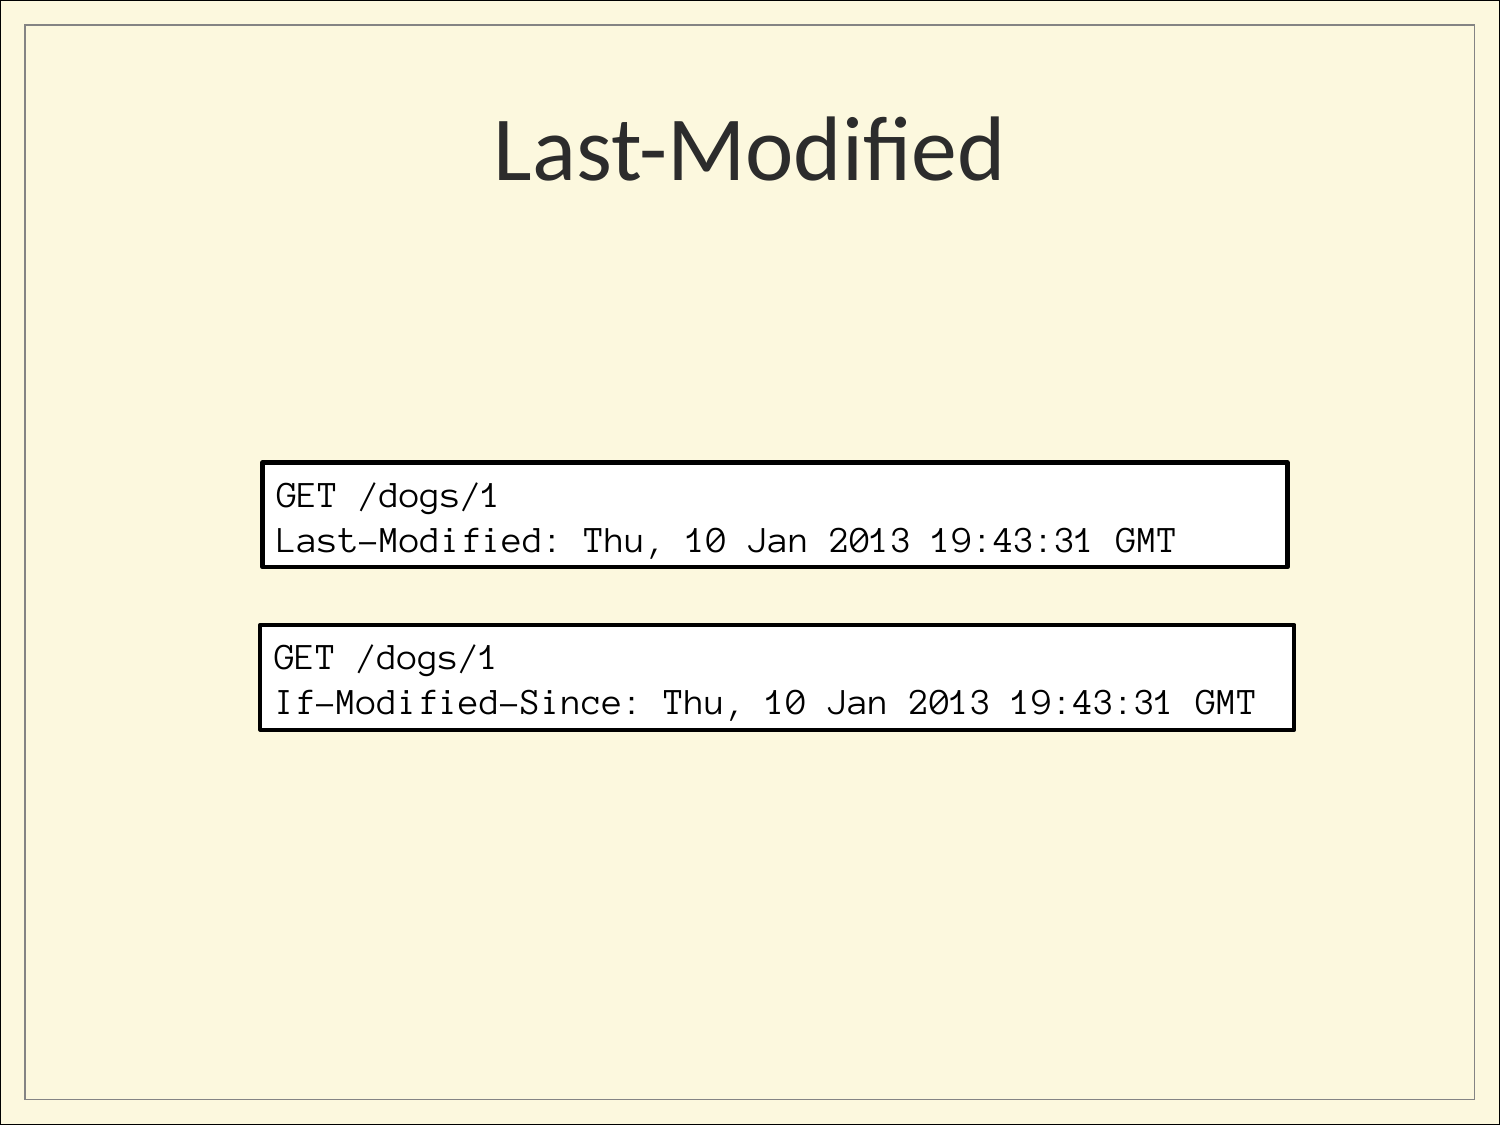

# Last-Modified
GET /dogs/1
Last-Modified: Thu, 10 Jan 2013 19:43:31 GMT
GET /dogs/1
If-Modified-Since: Thu, 10 Jan 2013 19:43:31 GMT